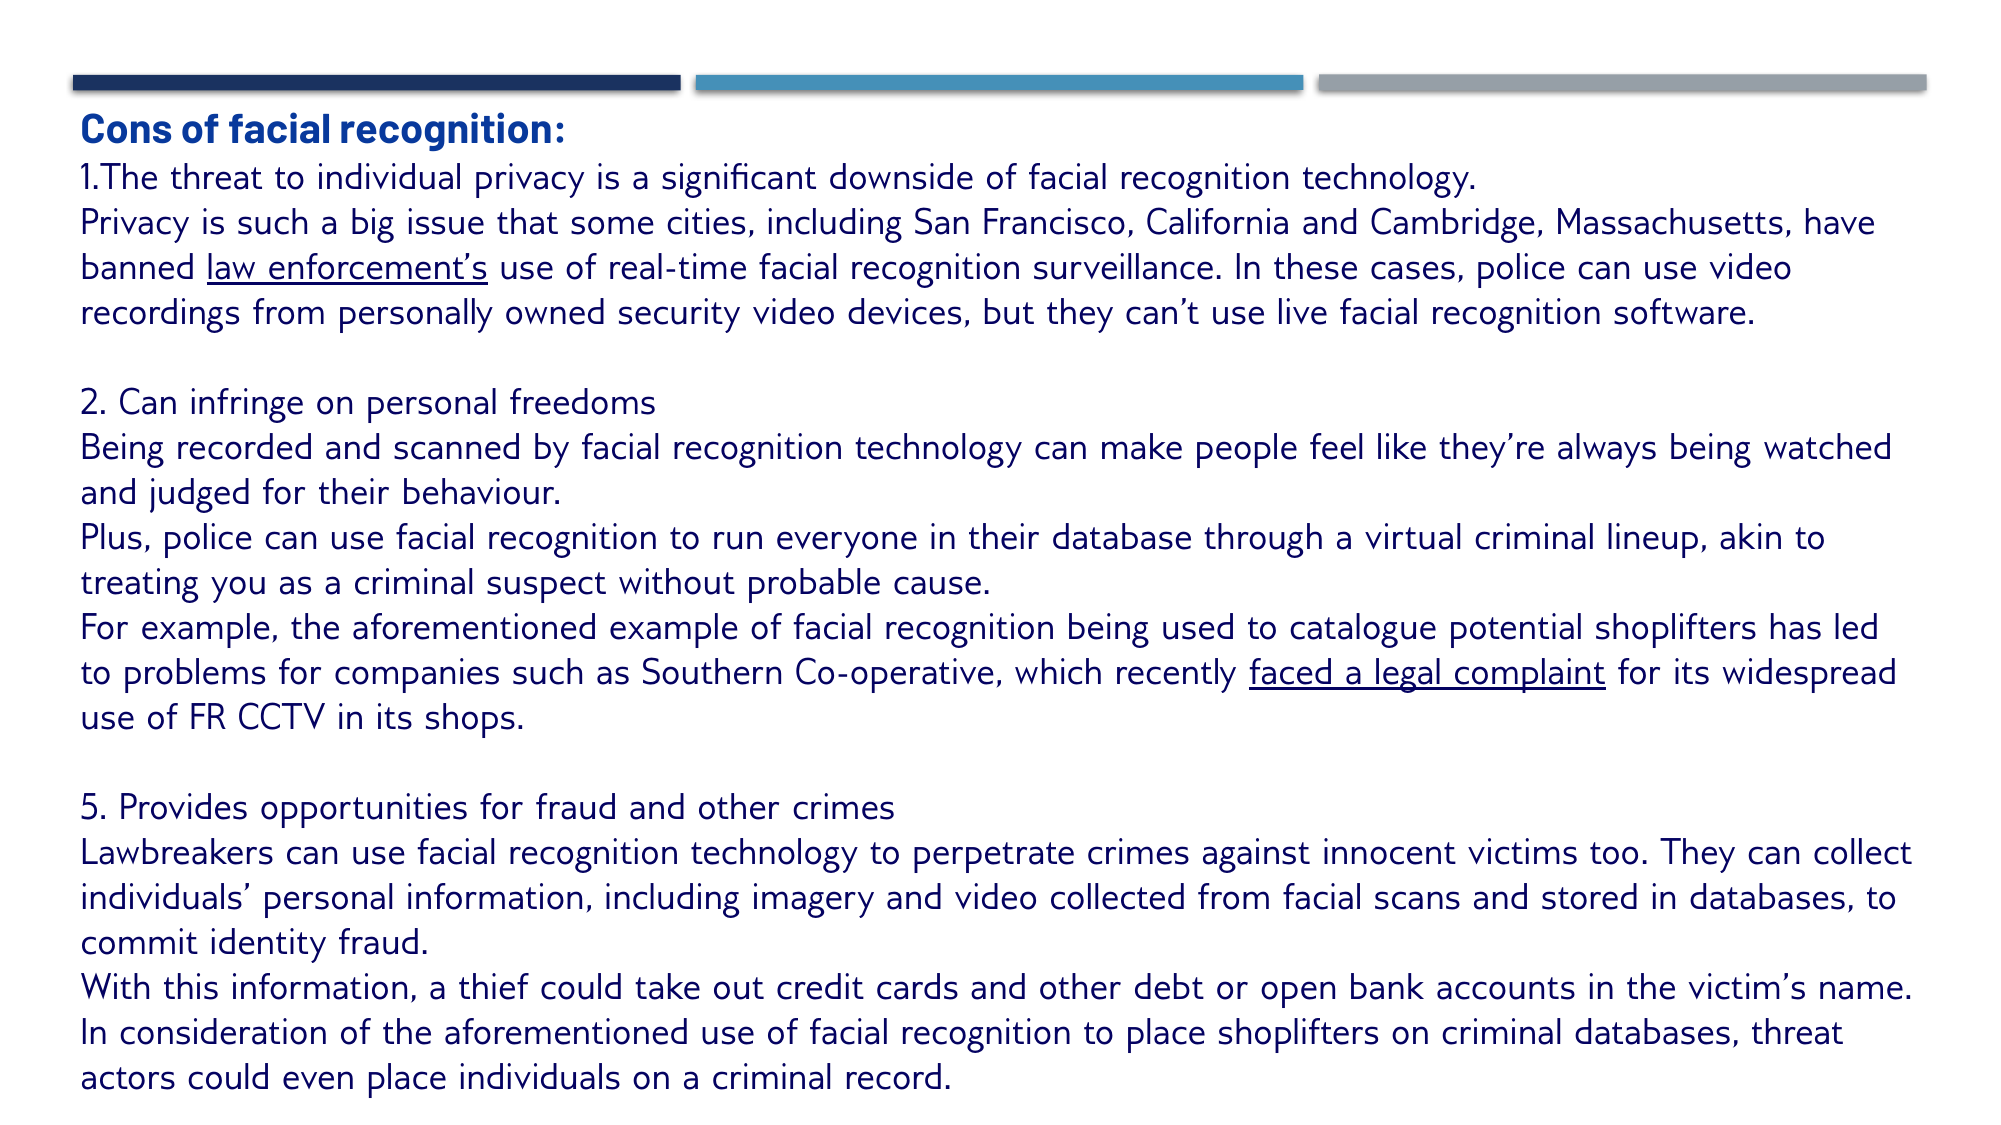

Cons of facial recognition:
1.The threat to individual privacy is a significant downside of facial recognition technology.
Privacy is such a big issue that some cities, including San Francisco, California and Cambridge, Massachusetts, have banned law enforcement’s use of real-time facial recognition surveillance. In these cases, police can use video recordings from personally owned security video devices, but they can’t use live facial recognition software.

2. Can infringe on personal freedoms
Being recorded and scanned by facial recognition technology can make people feel like they’re always being watched and judged for their behaviour.
Plus, police can use facial recognition to run everyone in their database through a virtual criminal lineup, akin to treating you as a criminal suspect without probable cause.
For example, the aforementioned example of facial recognition being used to catalogue potential shoplifters has led to problems for companies such as Southern Co-operative, which recently faced a legal complaint for its widespread use of FR CCTV in its shops.

5. Provides opportunities for fraud and other crimes
Lawbreakers can use facial recognition technology to perpetrate crimes against innocent victims too. They can collect individuals’ personal information, including imagery and video collected from facial scans and stored in databases, to commit identity fraud.
With this information, a thief could take out credit cards and other debt or open bank accounts in the victim’s name. In consideration of the aforementioned use of facial recognition to place shoplifters on criminal databases, threat actors could even place individuals on a criminal record.